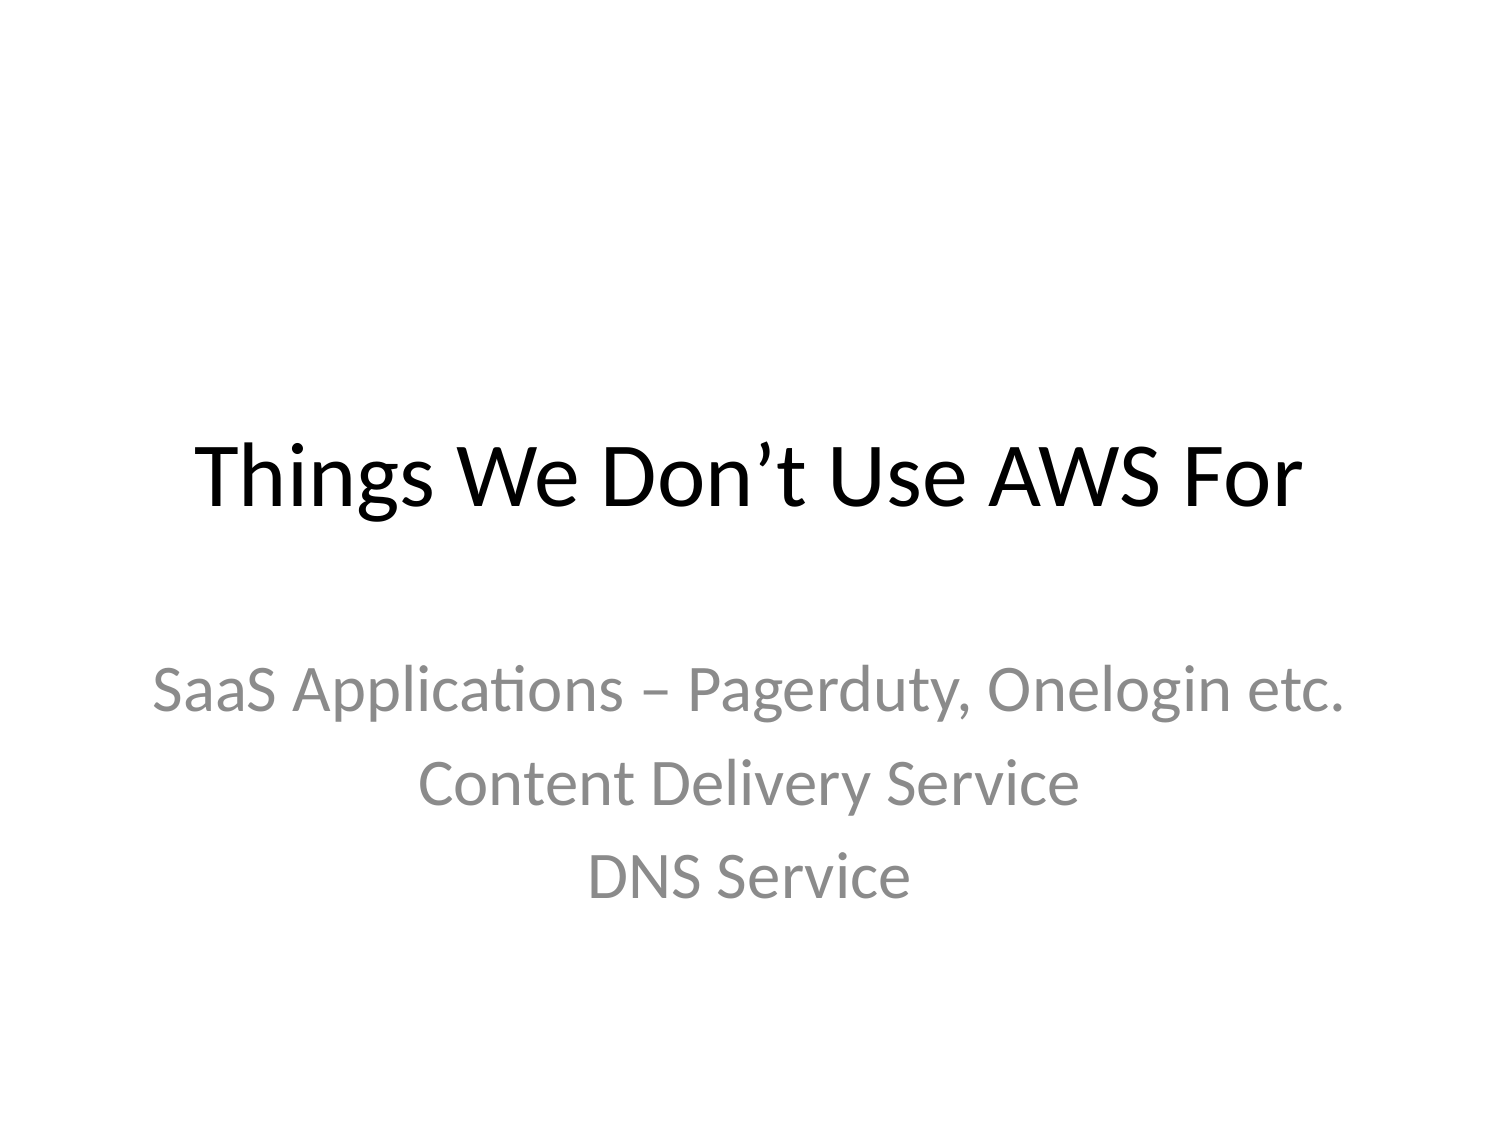

# Things We Don’t Use AWS For
SaaS Applications – Pagerduty, Onelogin etc.
Content Delivery Service
DNS Service